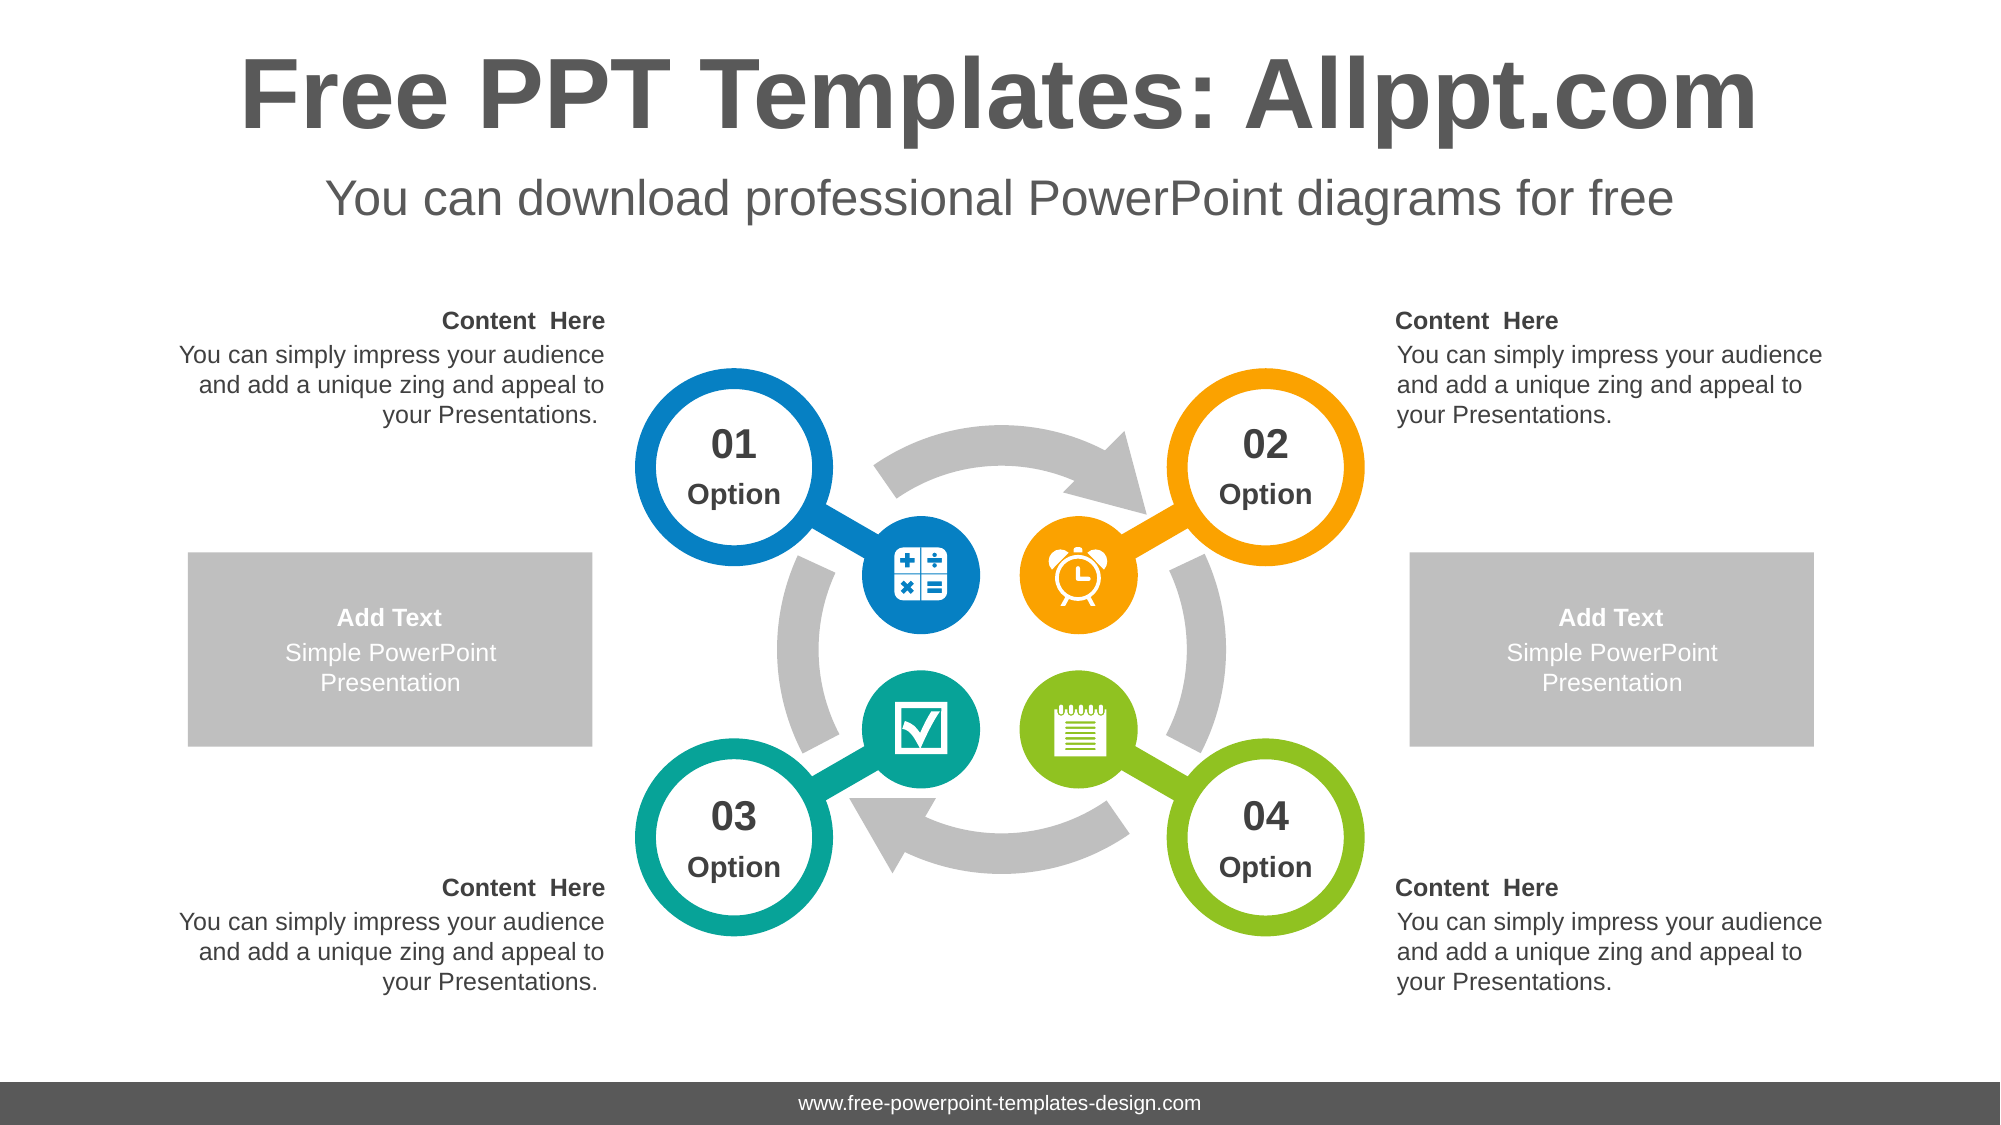

# Free PPT Templates: Allppt.com
You can download professional PowerPoint diagrams for free
Content  Here
You can simply impress your audience and add a unique zing and appeal to your Presentations.
Content  Here
You can simply impress your audience and add a unique zing and appeal to your Presentations.

01
Option
02
Option

Add Text
Simple PowerPoint Presentation
Add Text
Simple PowerPoint Presentation

03
Option
04
Option
Content  Here
You can simply impress your audience and add a unique zing and appeal to your Presentations.
Content  Here
You can simply impress your audience and add a unique zing and appeal to your Presentations.
www.free-powerpoint-templates-design.com